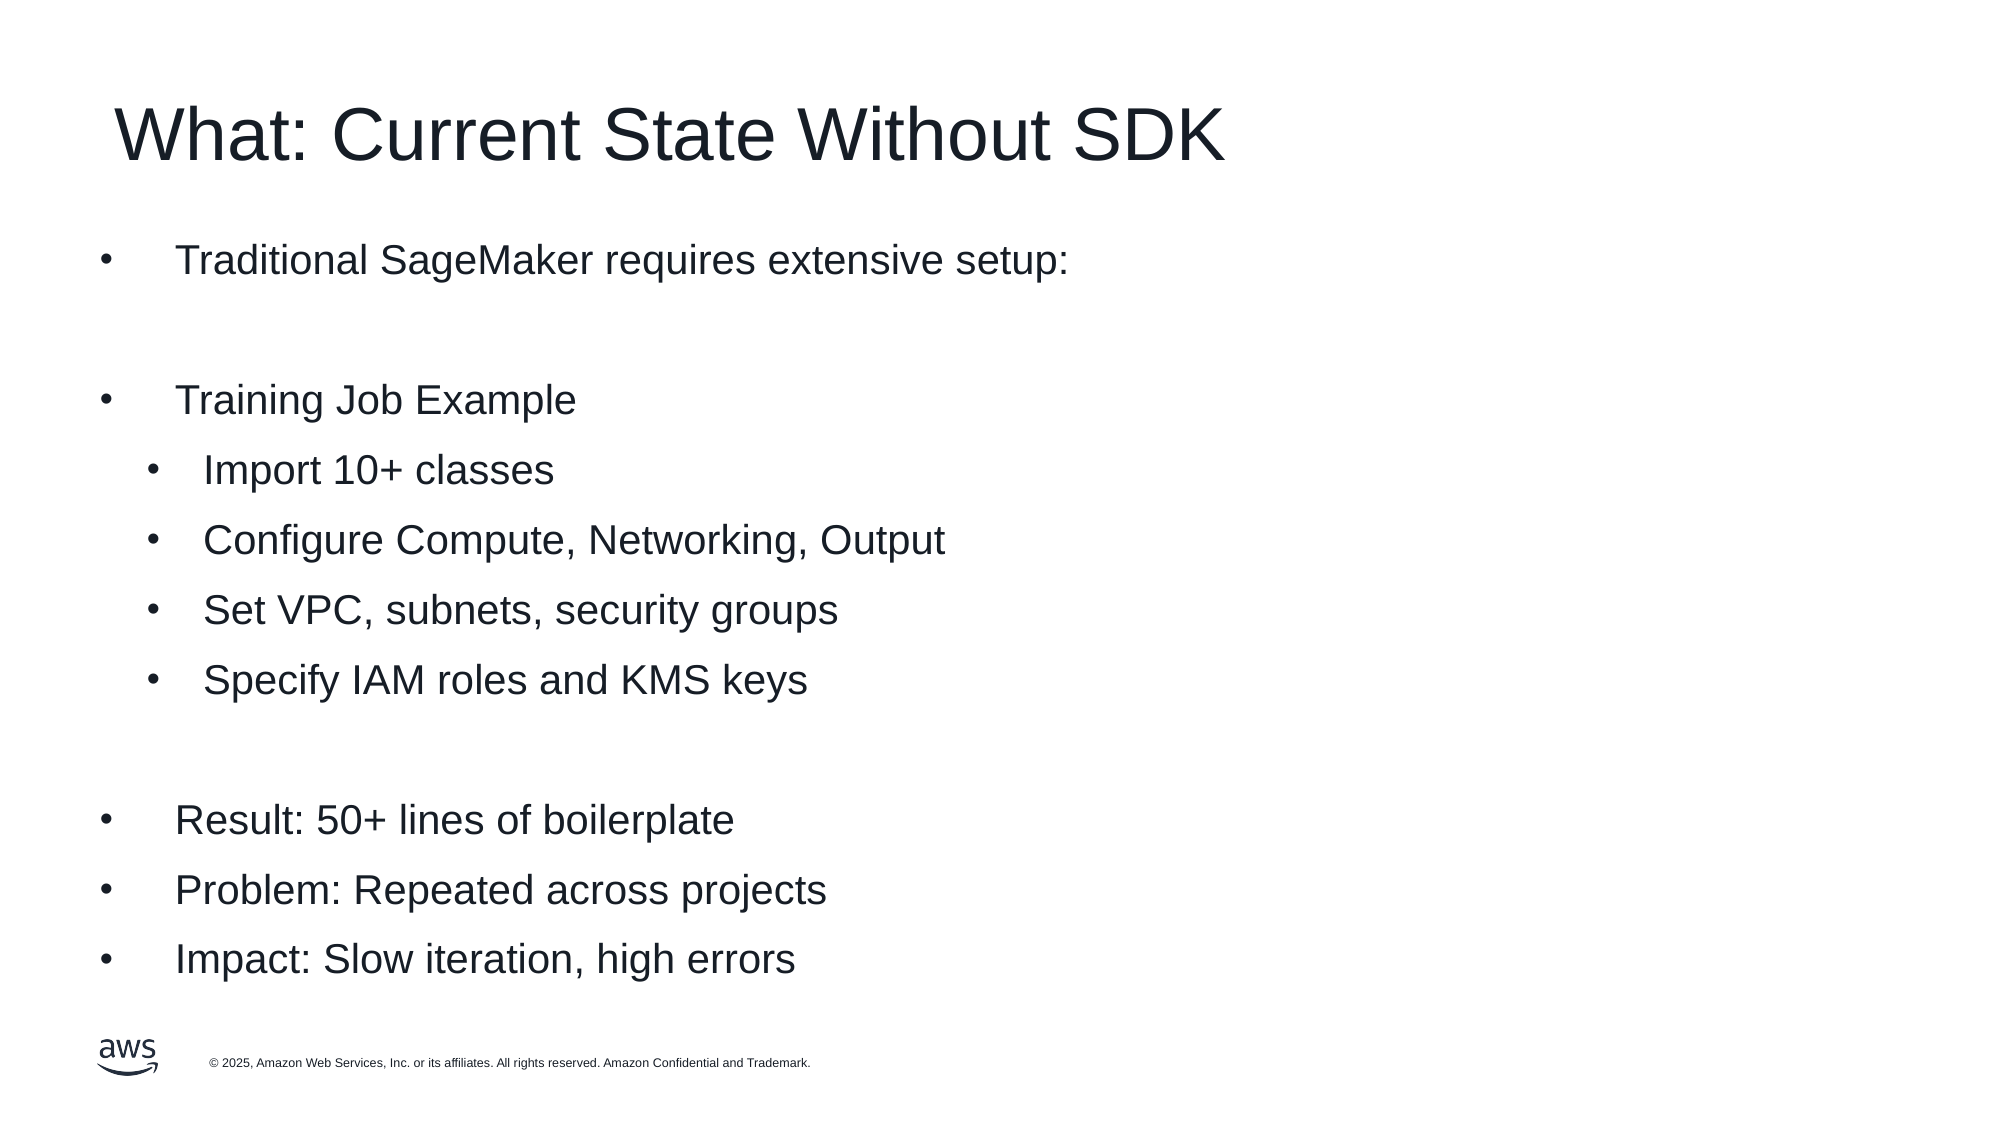

# What: Current State Without SDK
Traditional SageMaker requires extensive setup:

Training Job Example
Import 10+ classes
Configure Compute, Networking, Output
Set VPC, subnets, security groups
Specify IAM roles and KMS keys

Result: 50+ lines of boilerplate
Problem: Repeated across projects
Impact: Slow iteration, high errors